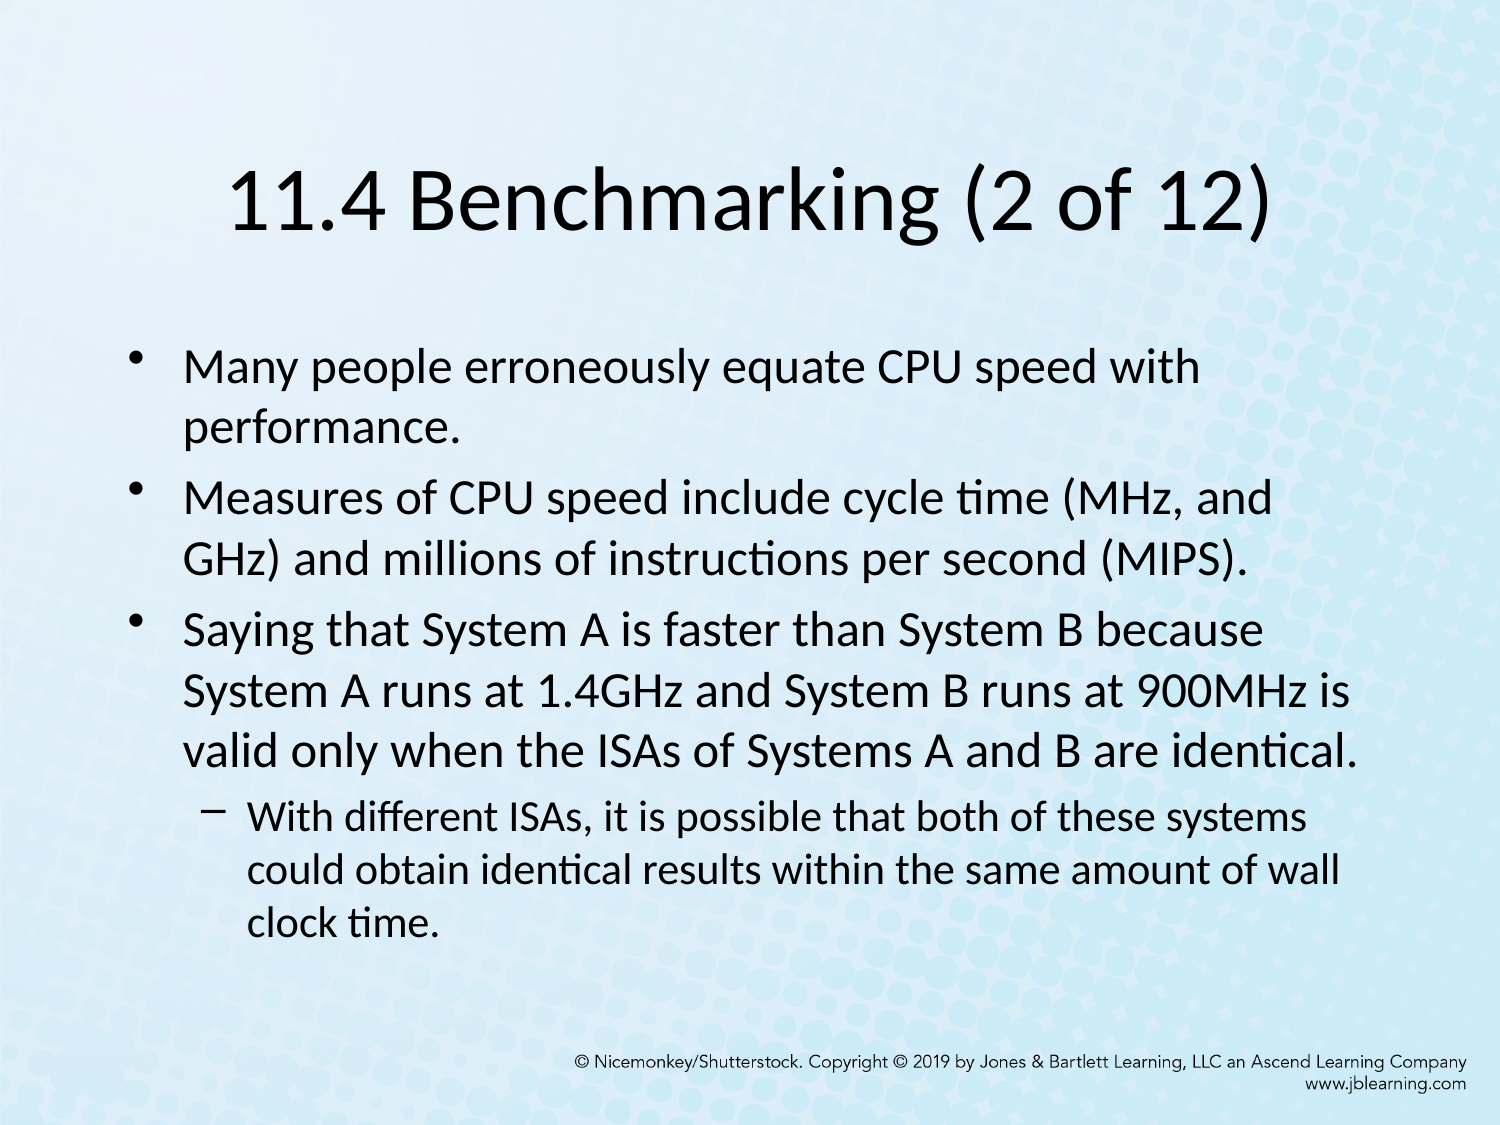

# 11.4 Benchmarking (2 of 12)
Many people erroneously equate CPU speed with performance.
Measures of CPU speed include cycle time (MHz, and GHz) and millions of instructions per second (MIPS).
Saying that System A is faster than System B because System A runs at 1.4GHz and System B runs at 900MHz is valid only when the ISAs of Systems A and B are identical.
With different ISAs, it is possible that both of these systems could obtain identical results within the same amount of wall clock time.